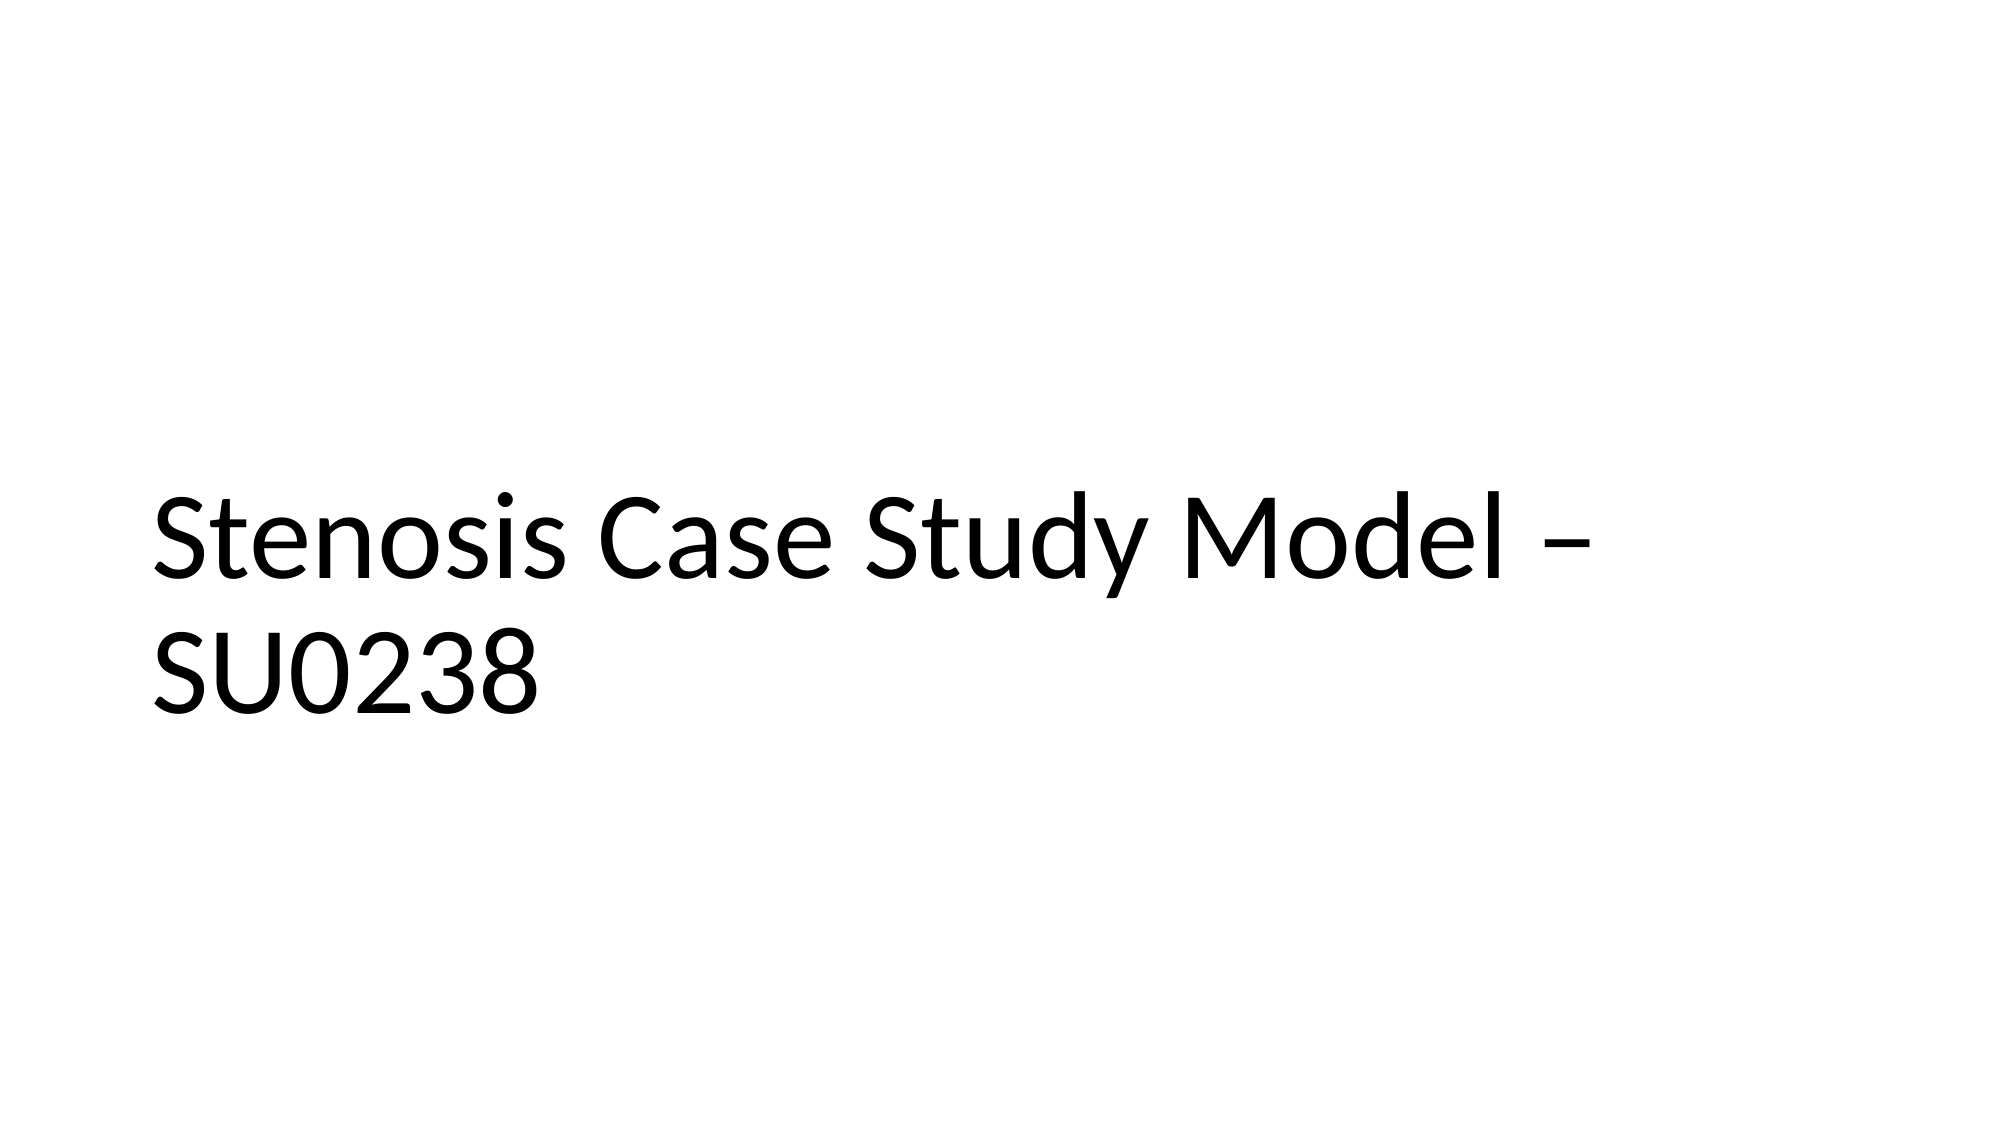

# Stenosis Case Study Model – SU0238